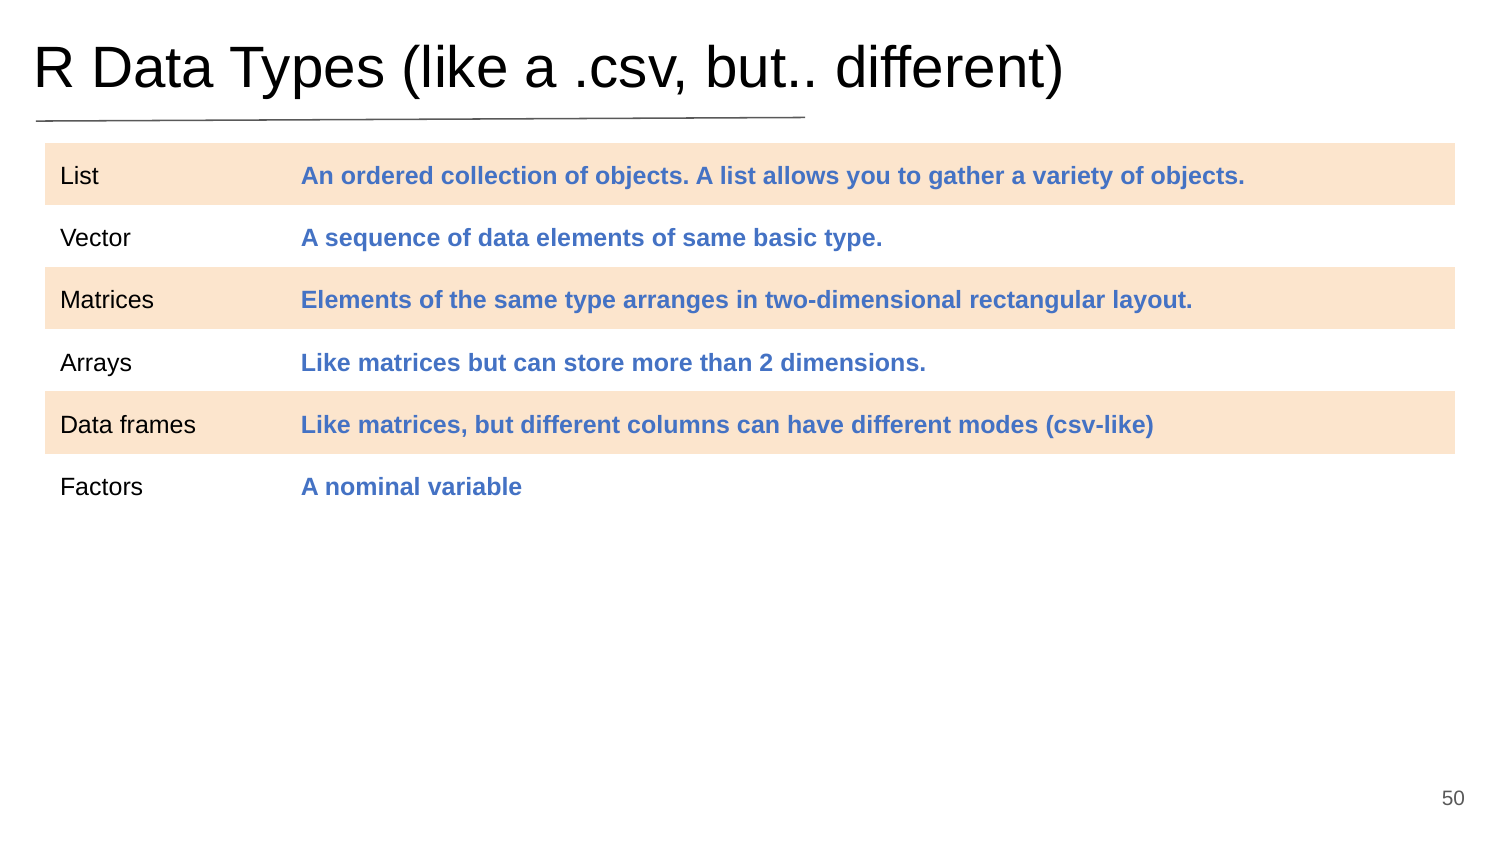

R Data Types (like a .csv, but.. different)
| List | An ordered collection of objects. A list allows you to gather a variety of objects. |
| --- | --- |
| Vector | A sequence of data elements of same basic type. |
| Matrices | Elements of the same type arranges in two-dimensional rectangular layout. |
| Arrays | Like matrices but can store more than 2 dimensions. |
| Data frames | Like matrices, but different columns can have different modes (csv-like) |
| Factors | A nominal variable |
50